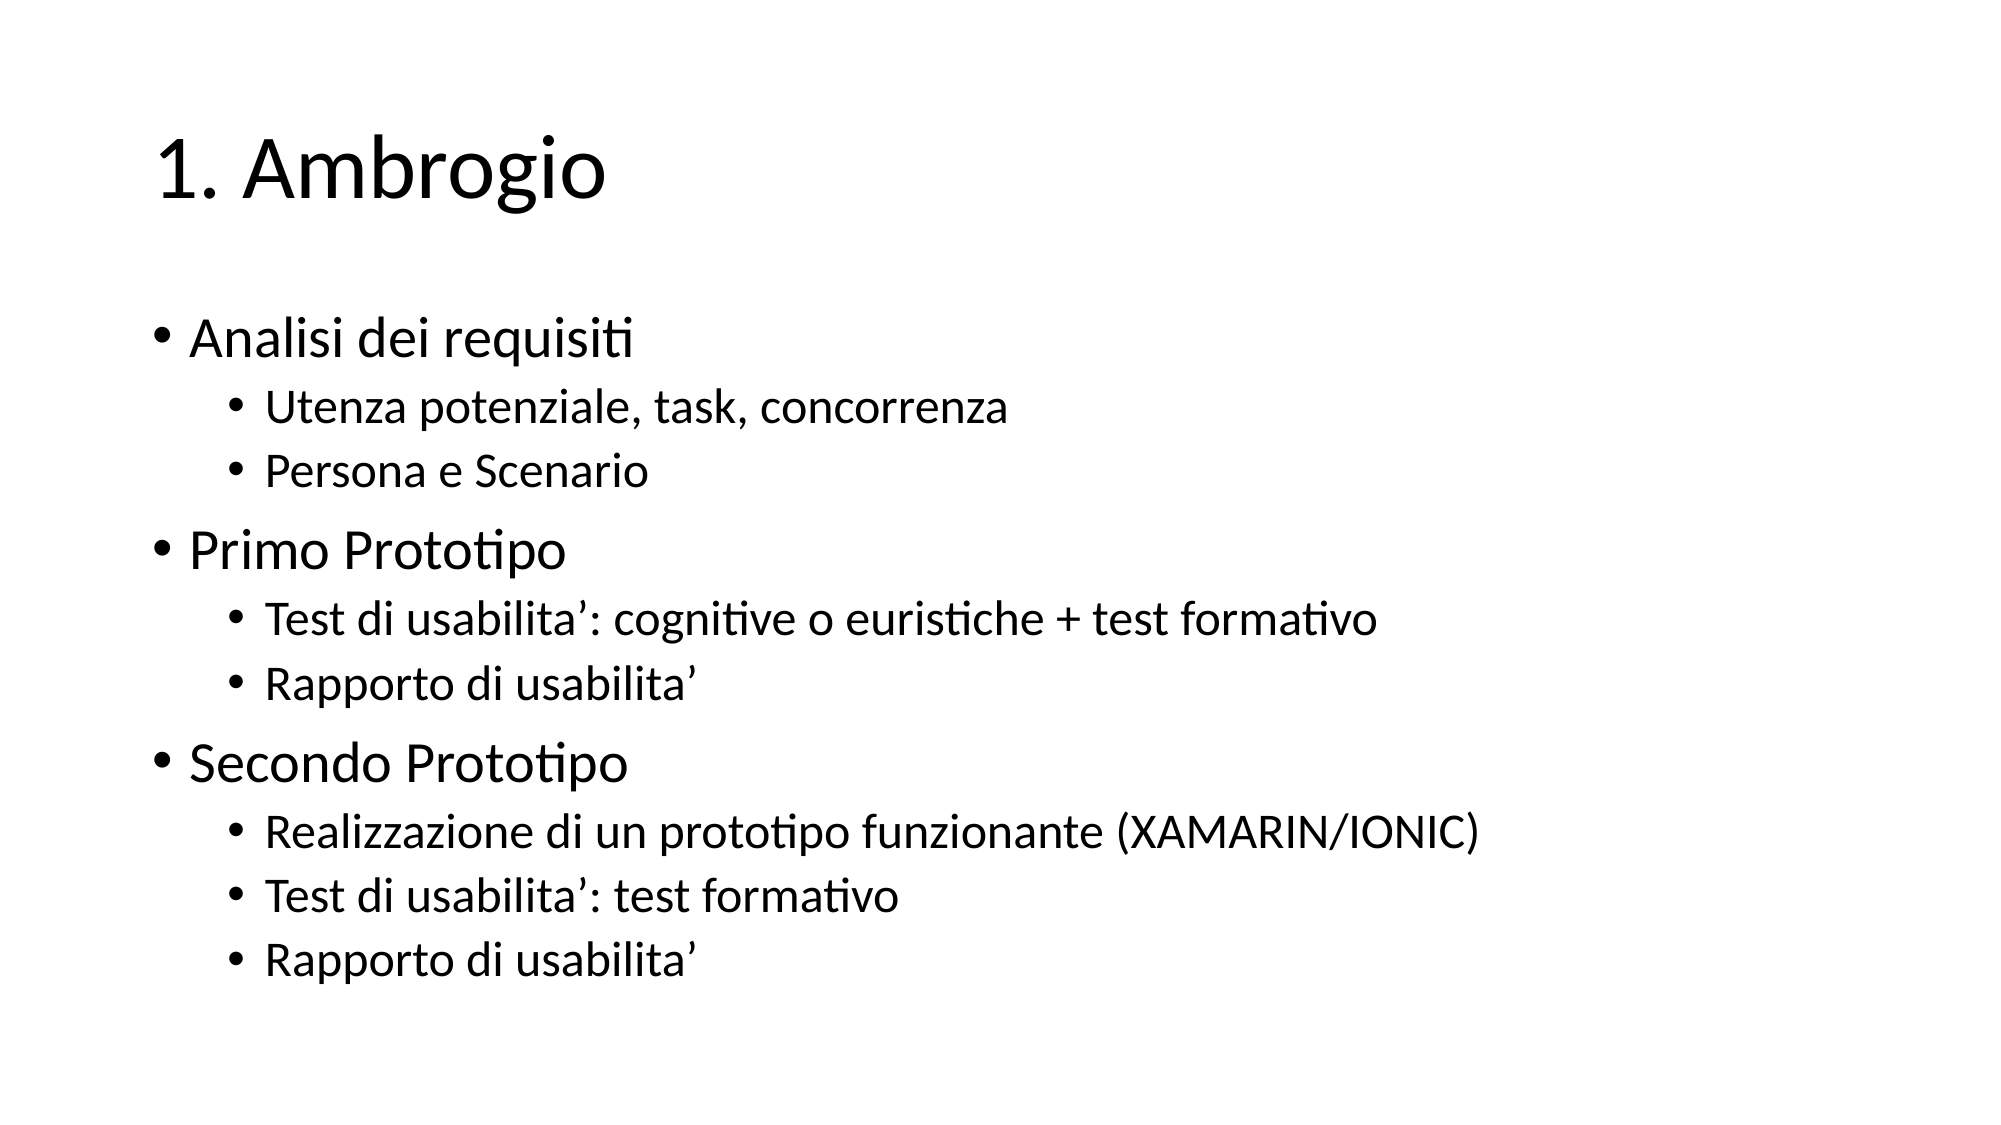

# 1. Ambrogio
Analisi dei requisiti
Utenza potenziale, task, concorrenza
Persona e Scenario
Primo Prototipo
Test di usabilita’: cognitive o euristiche + test formativo
Rapporto di usabilita’
Secondo Prototipo
Realizzazione di un prototipo funzionante (XAMARIN/IONIC)
Test di usabilita’: test formativo
Rapporto di usabilita’